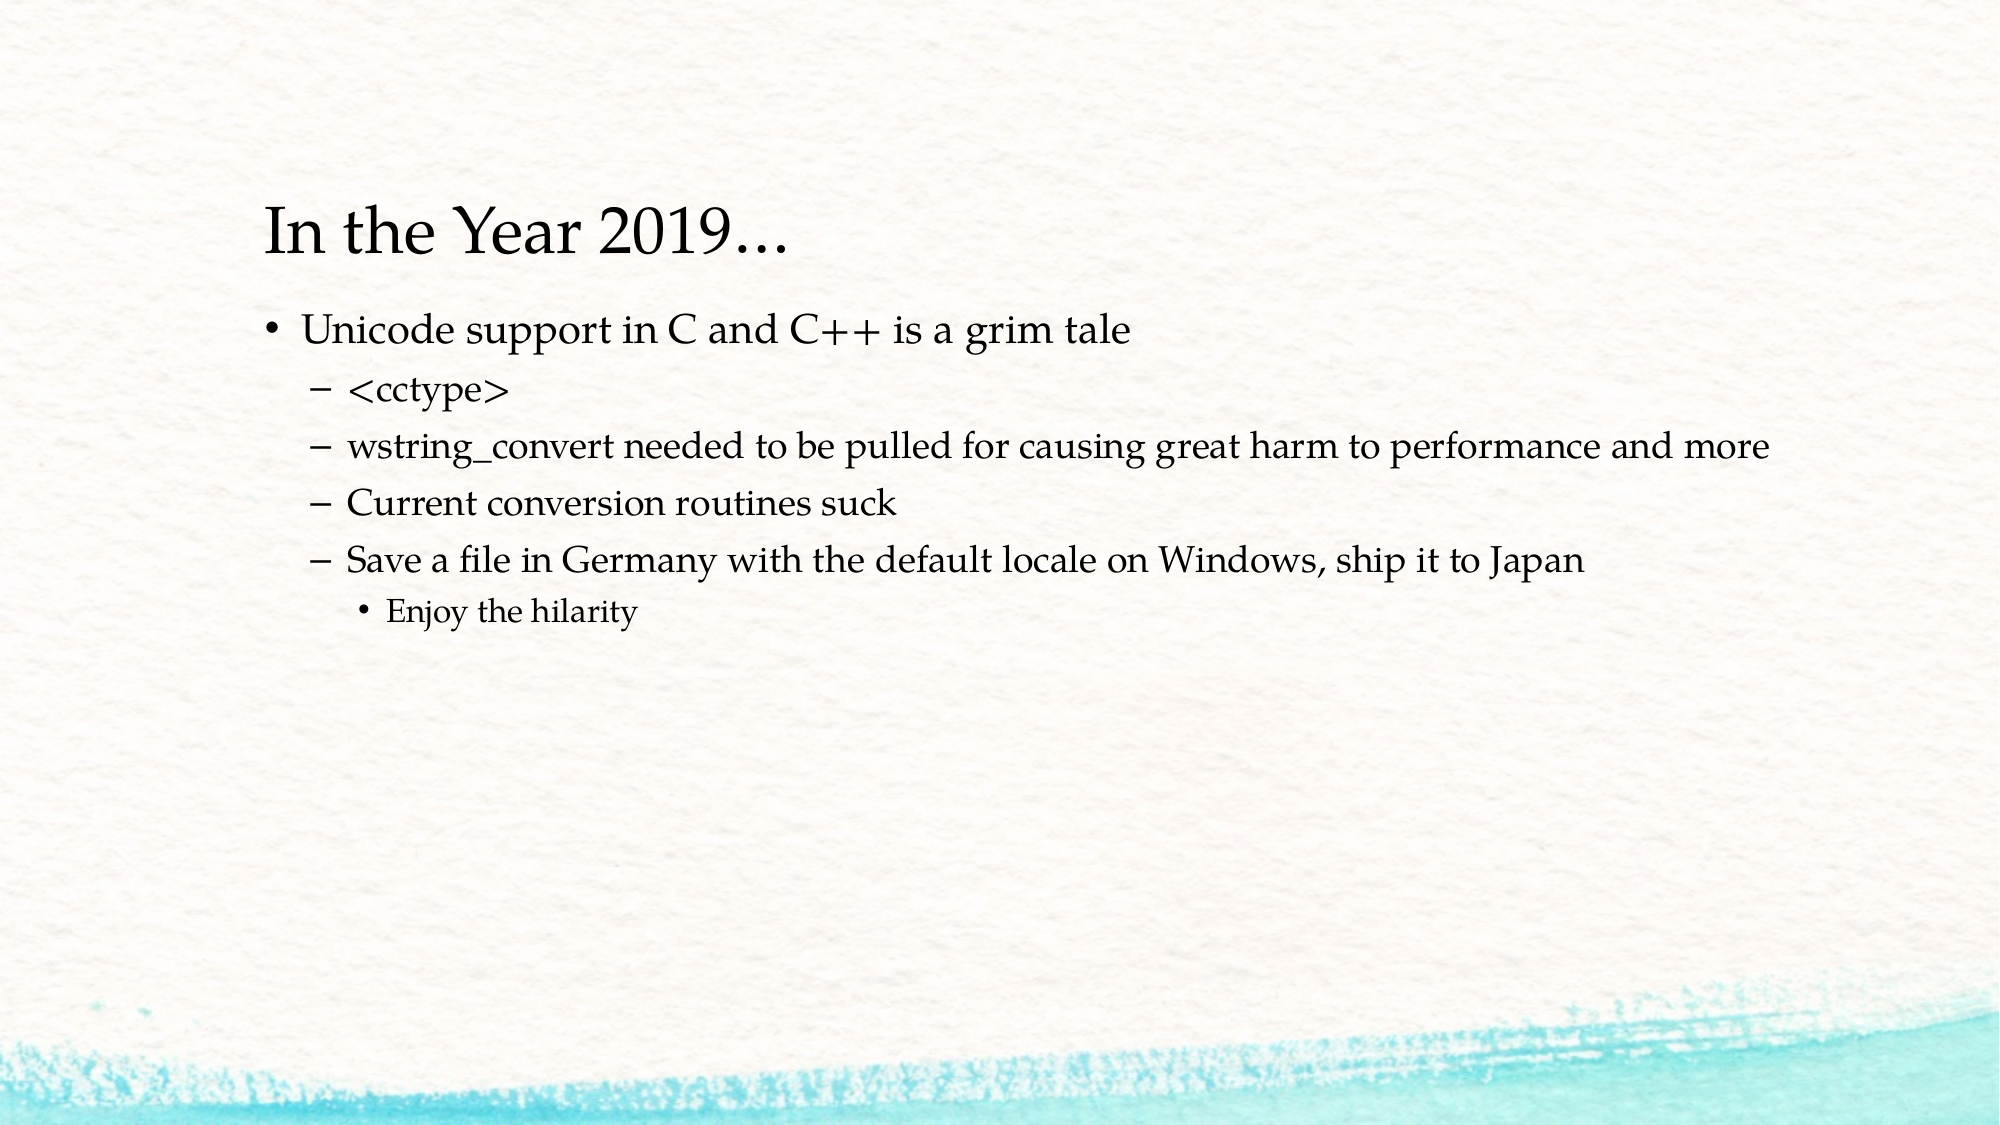

# In the Year 2019…
Unicode support in C and C++ is a grim tale
<cctype>
wstring_convert needed to be pulled for causing great harm to performance and more
Current conversion routines suck
Save a file in Germany with the default locale on Windows, ship it to Japan
Enjoy the hilarity